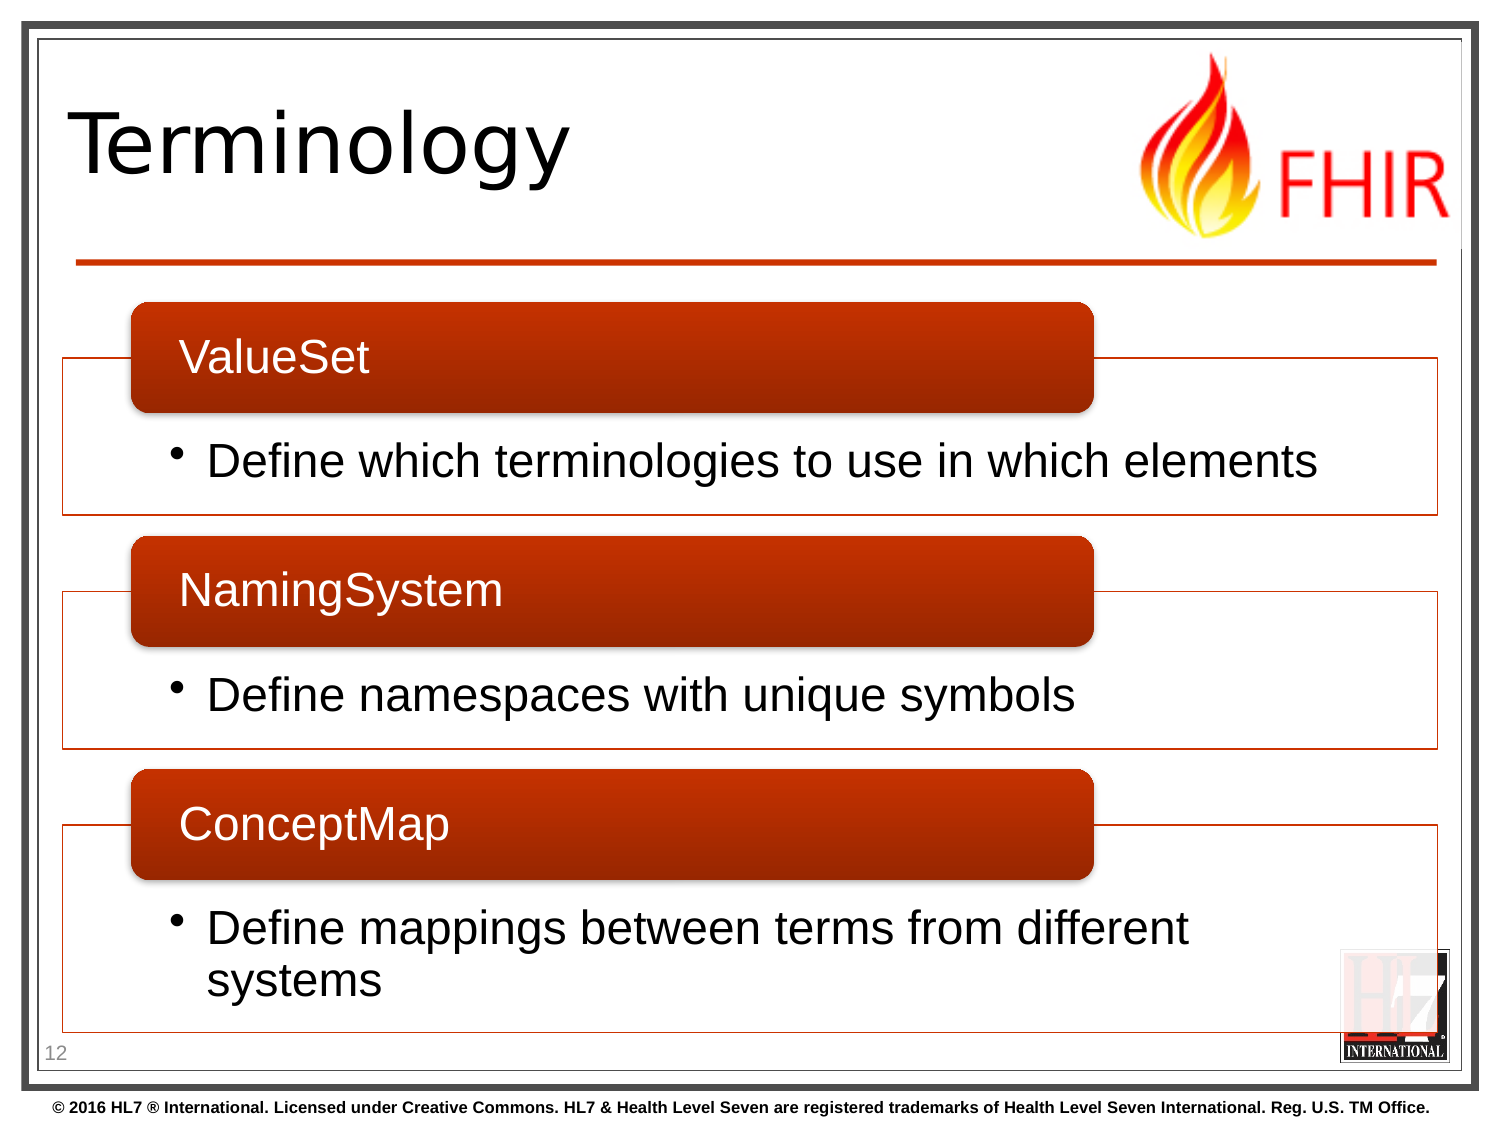

# Terminology
Define which terminologies to use in which elements
ValueSet
Define namespaces with unique symbols
NamingSystem
Define mappings between terms from different systems
ConceptMap
12